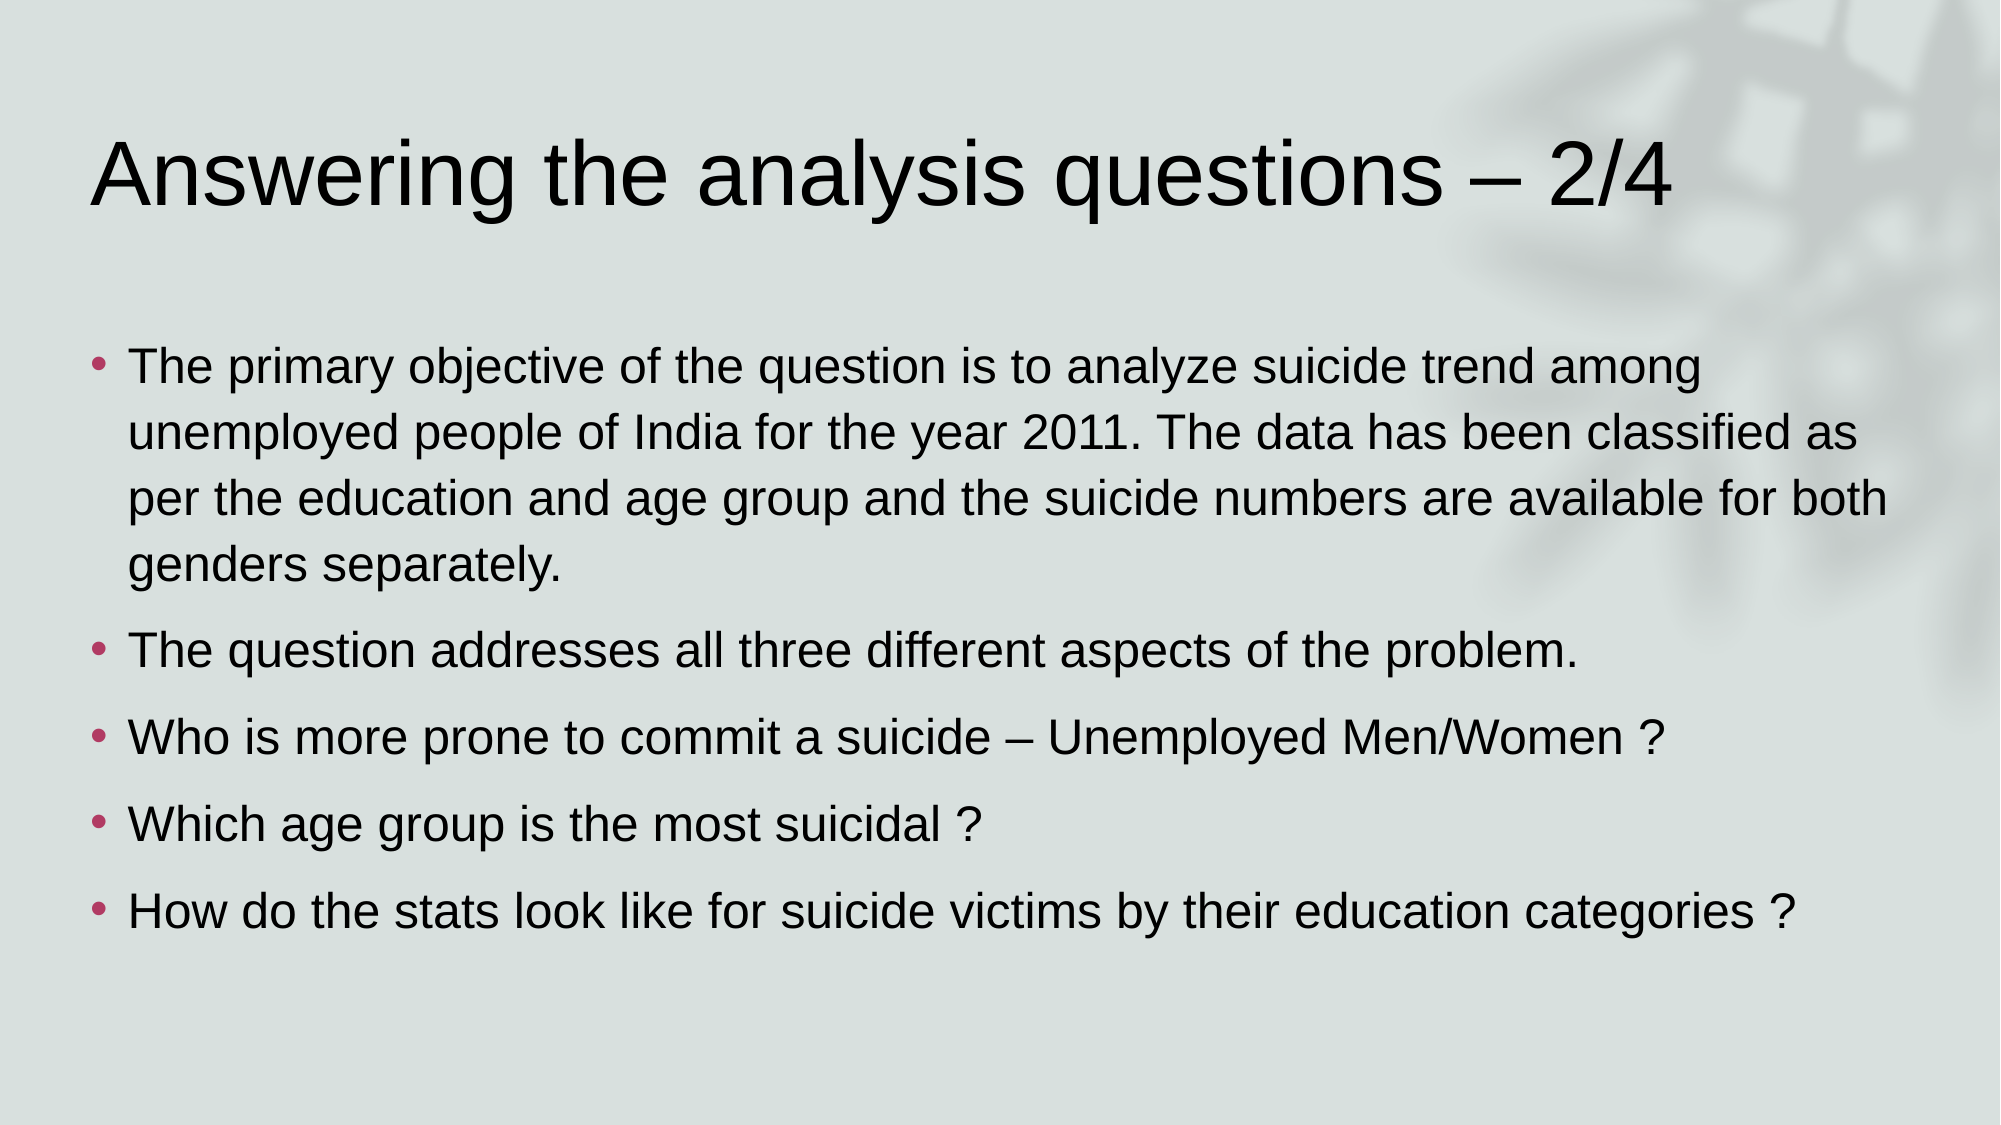

# Answering the analysis questions – 2/4
The primary objective of the question is to analyze suicide trend among unemployed people of India for the year 2011. The data has been classified as per the education and age group and the suicide numbers are available for both genders separately.
The question addresses all three different aspects of the problem.
Who is more prone to commit a suicide – Unemployed Men/Women ?
Which age group is the most suicidal ?
How do the stats look like for suicide victims by their education categories ?